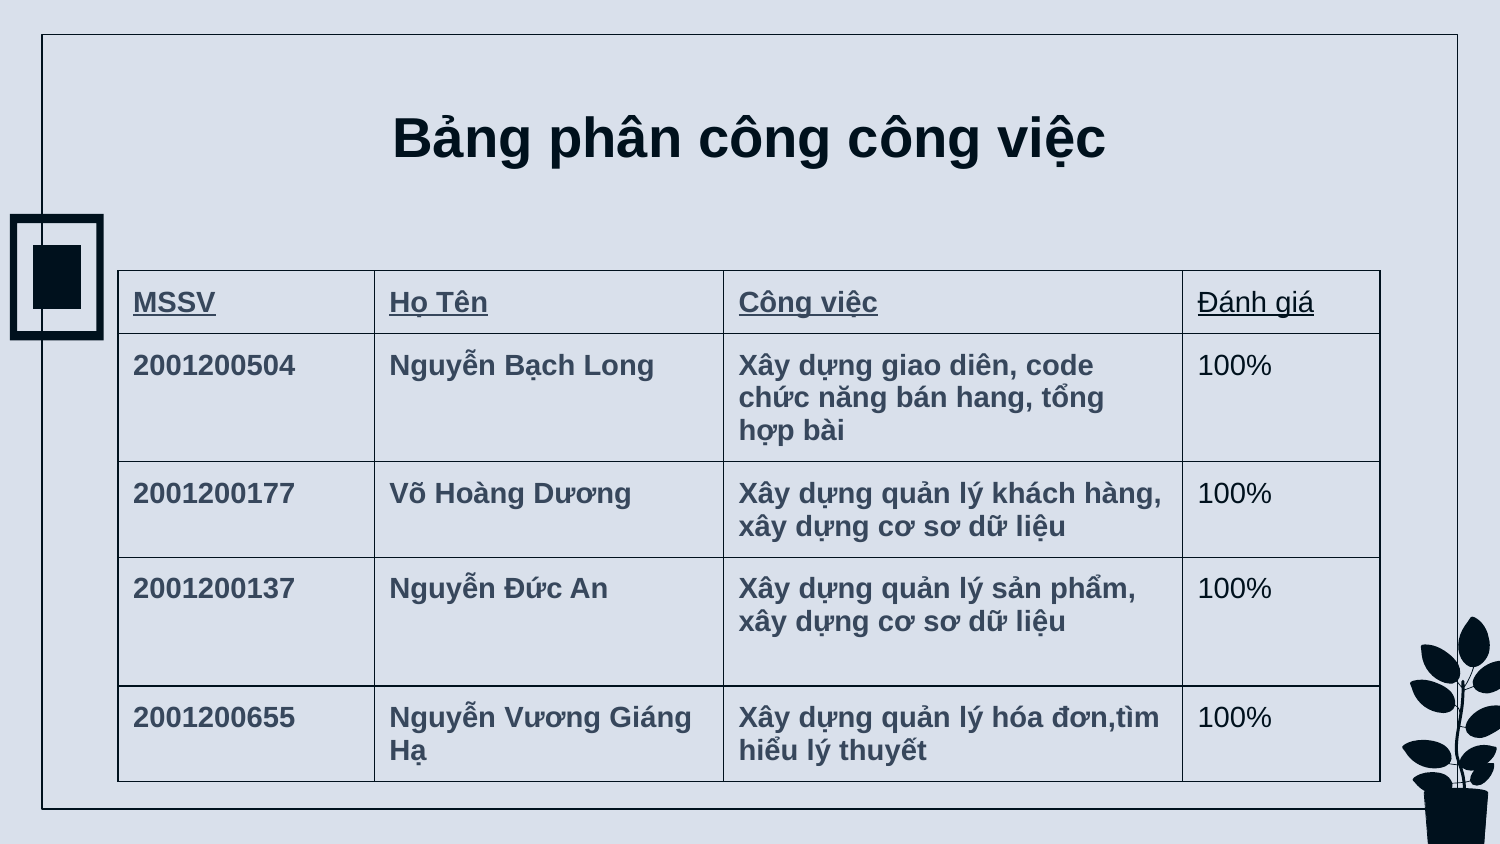

# Bảng phân công công việc
| MSSV | Họ Tên | Công việc | Đánh giá |
| --- | --- | --- | --- |
| 2001200504 | Nguyễn Bạch Long | Xây dựng giao diên, code chức năng bán hang, tổng hợp bài | 100% |
| 2001200177 | Võ Hoàng Dương | Xây dựng quản lý khách hàng, xây dựng cơ sơ dữ liệu | 100% |
| 2001200137 | Nguyễn Đức An | Xây dựng quản lý sản phẩm, xây dựng cơ sơ dữ liệu | 100% |
| 2001200655 | Nguyễn Vương Giáng Hạ | Xây dựng quản lý hóa đơn,tìm hiểu lý thuyết | 100% |